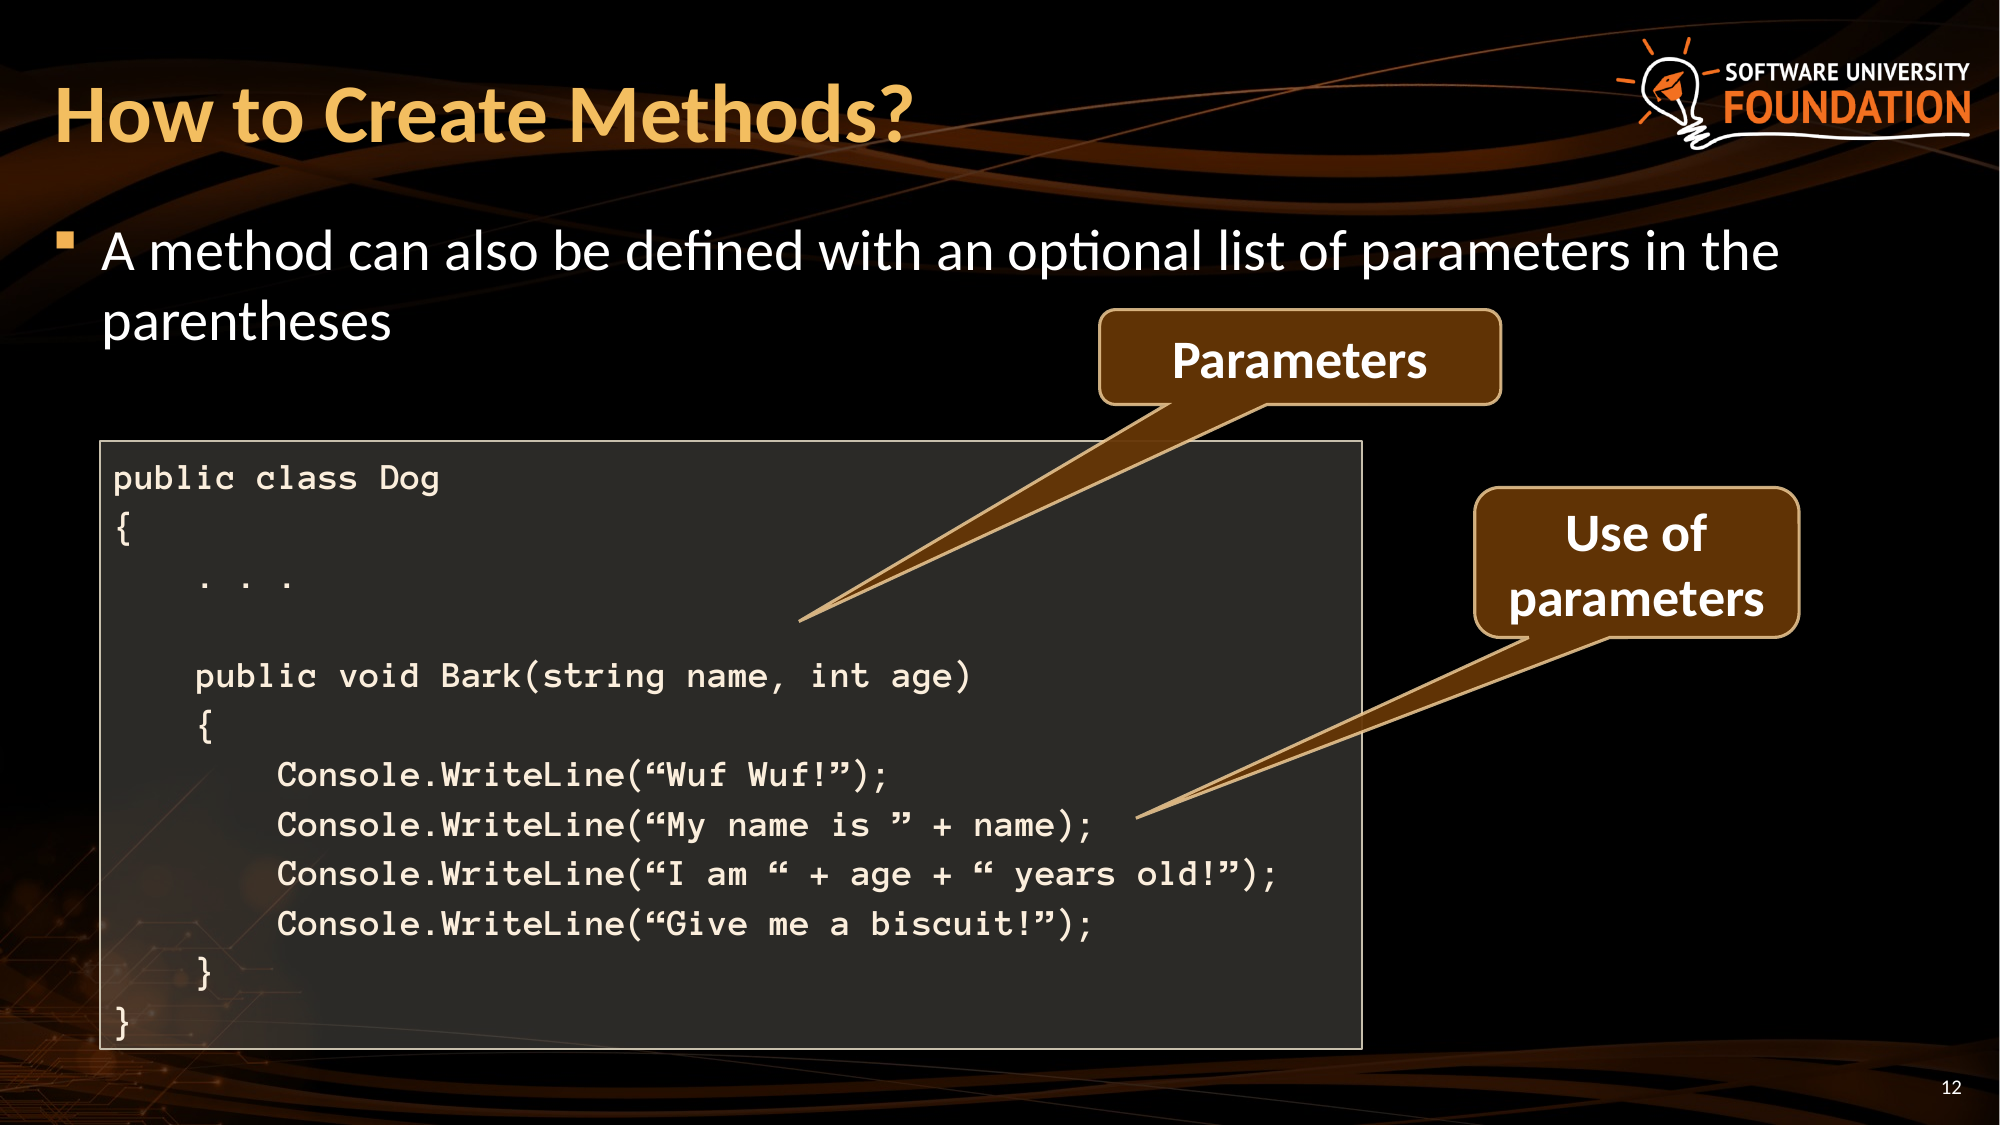

How to Create Methods?
A method can also be defined with an optional list of parameters in the parentheses

Parameters
public class Dog
{
    . . .

    public void Bark(string name, int age)
    {
        Console.WriteLine(“Wuf Wuf!”);
        Console.WriteLine(“My name is ” + name);
        Console.WriteLine(“I am “ + age + “ years old!”);
        Console.WriteLine(“Give me a biscuit!”);
    }
}
Use of parameters
12